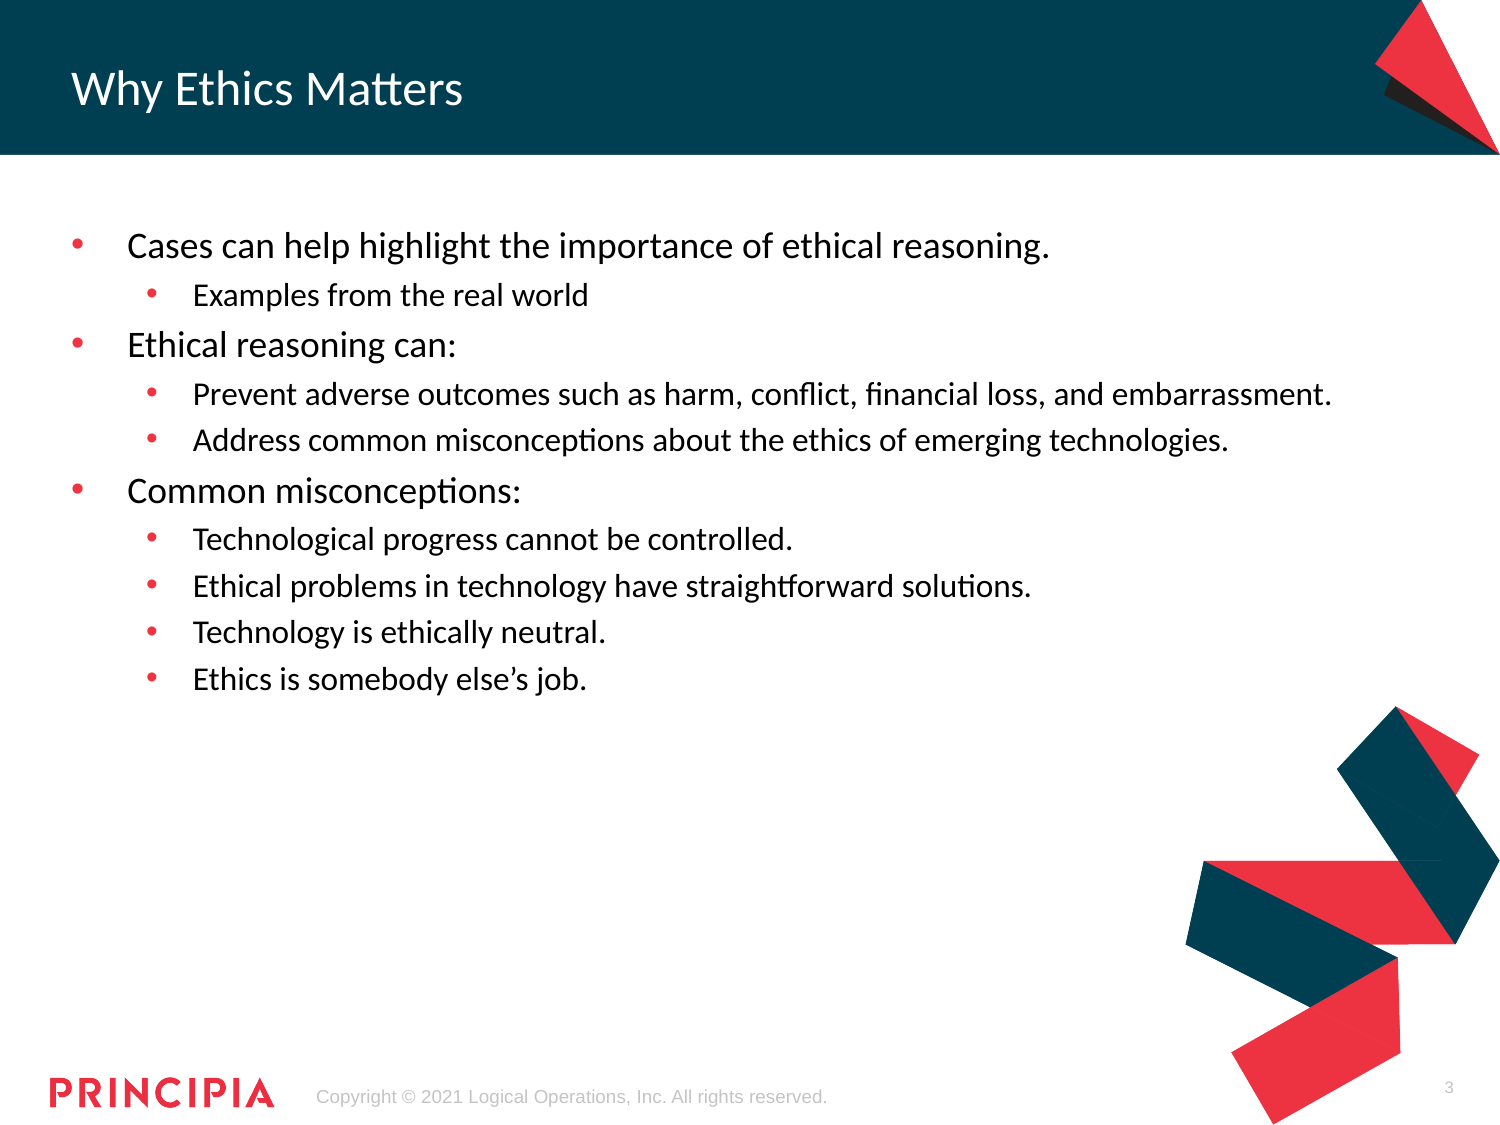

# Why Ethics Matters
Cases can help highlight the importance of ethical reasoning.
Examples from the real world
Ethical reasoning can:
Prevent adverse outcomes such as harm, conflict, financial loss, and embarrassment.
Address common misconceptions about the ethics of emerging technologies.
Common misconceptions:
Technological progress cannot be controlled.
Ethical problems in technology have straightforward solutions.
Technology is ethically neutral.
Ethics is somebody else’s job.
3